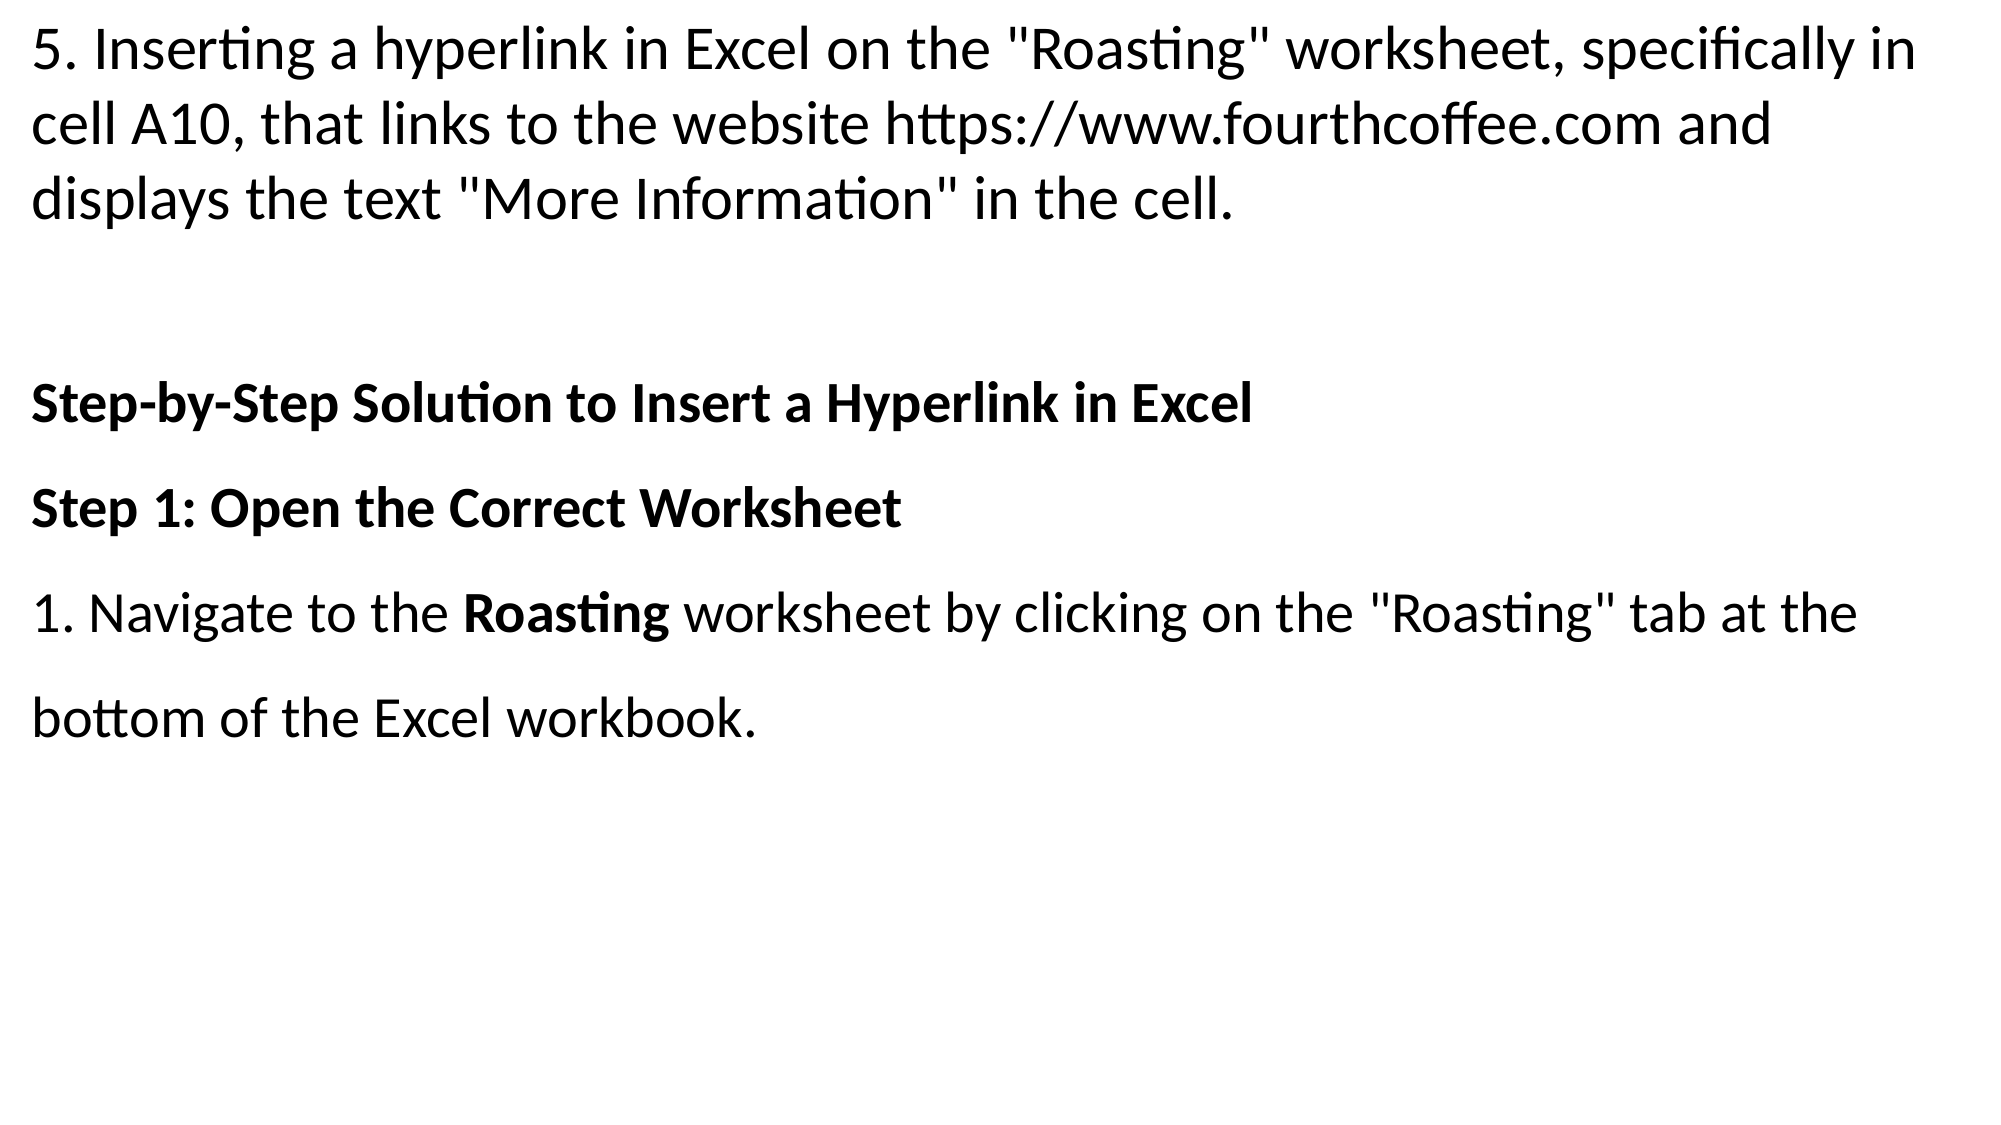

5. Inserting a hyperlink in Excel on the "Roasting" worksheet, specifically in cell A10, that links to the website https://www.fourthcoffee.com and displays the text "More Information" in the cell.
Step-by-Step Solution to Insert a Hyperlink in Excel
Step 1: Open the Correct Worksheet
 Navigate to the Roasting worksheet by clicking on the "Roasting" tab at the bottom of the Excel workbook.